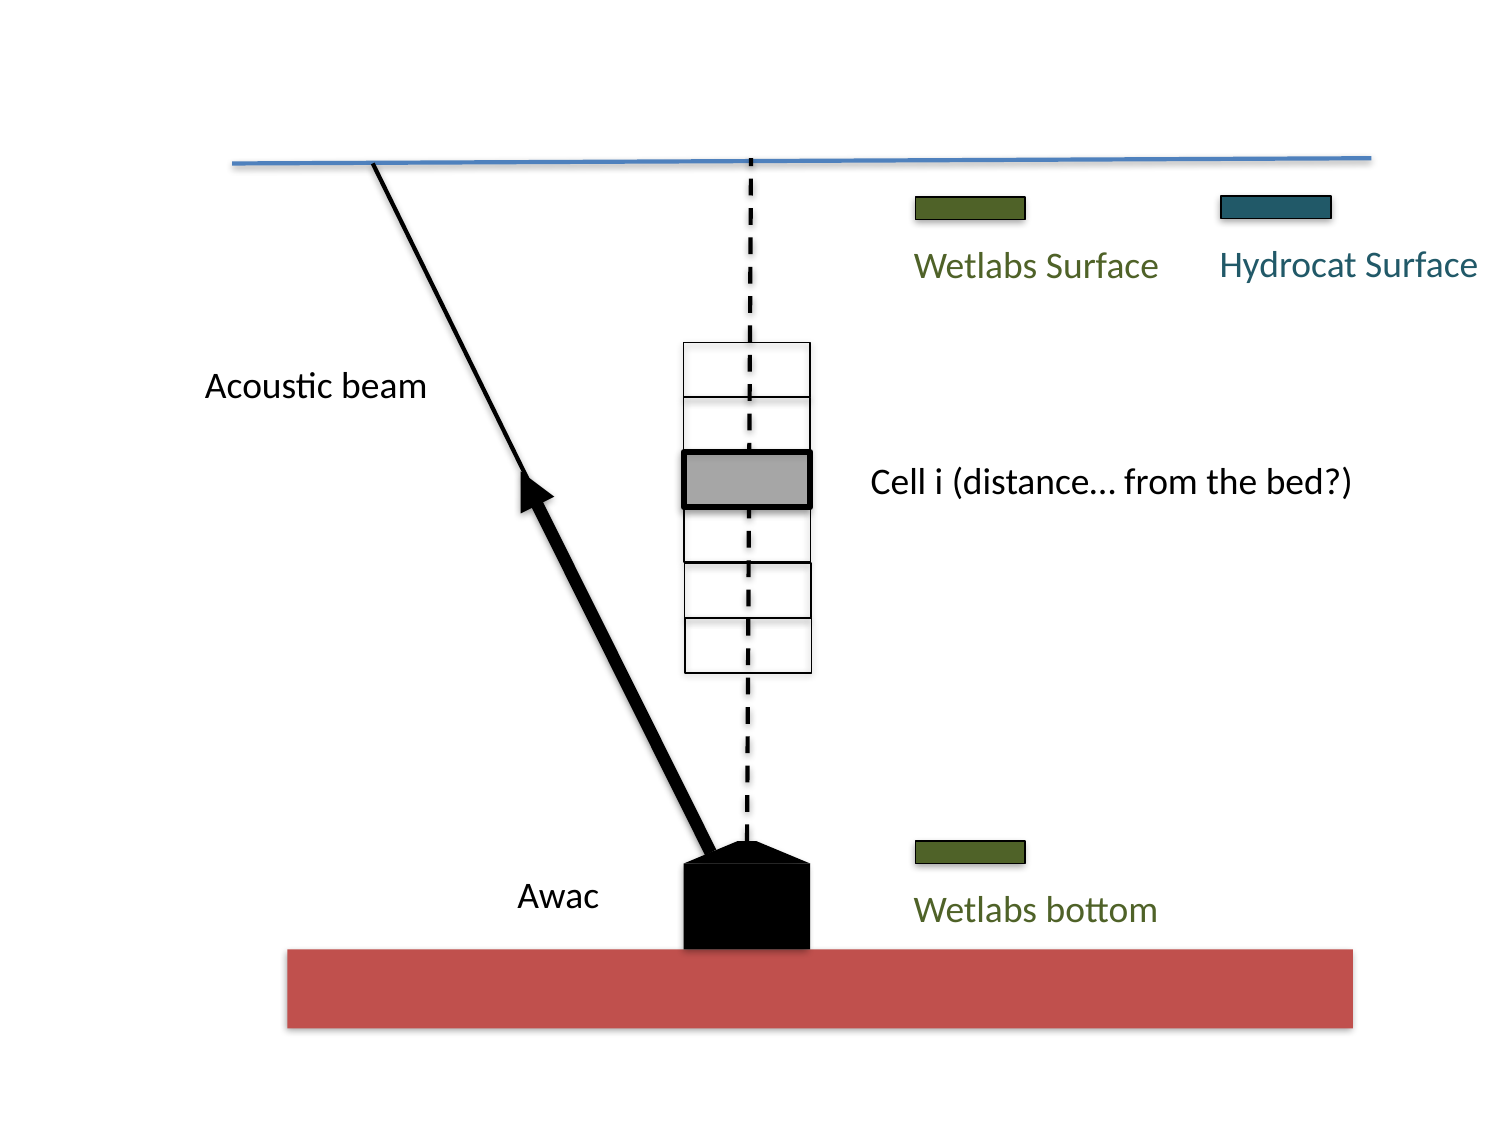

Hydrocat Surface
Wetlabs Surface

Acoustic beam

Cell i (distance… from the bed?)

Awac

Wetlabs bottom